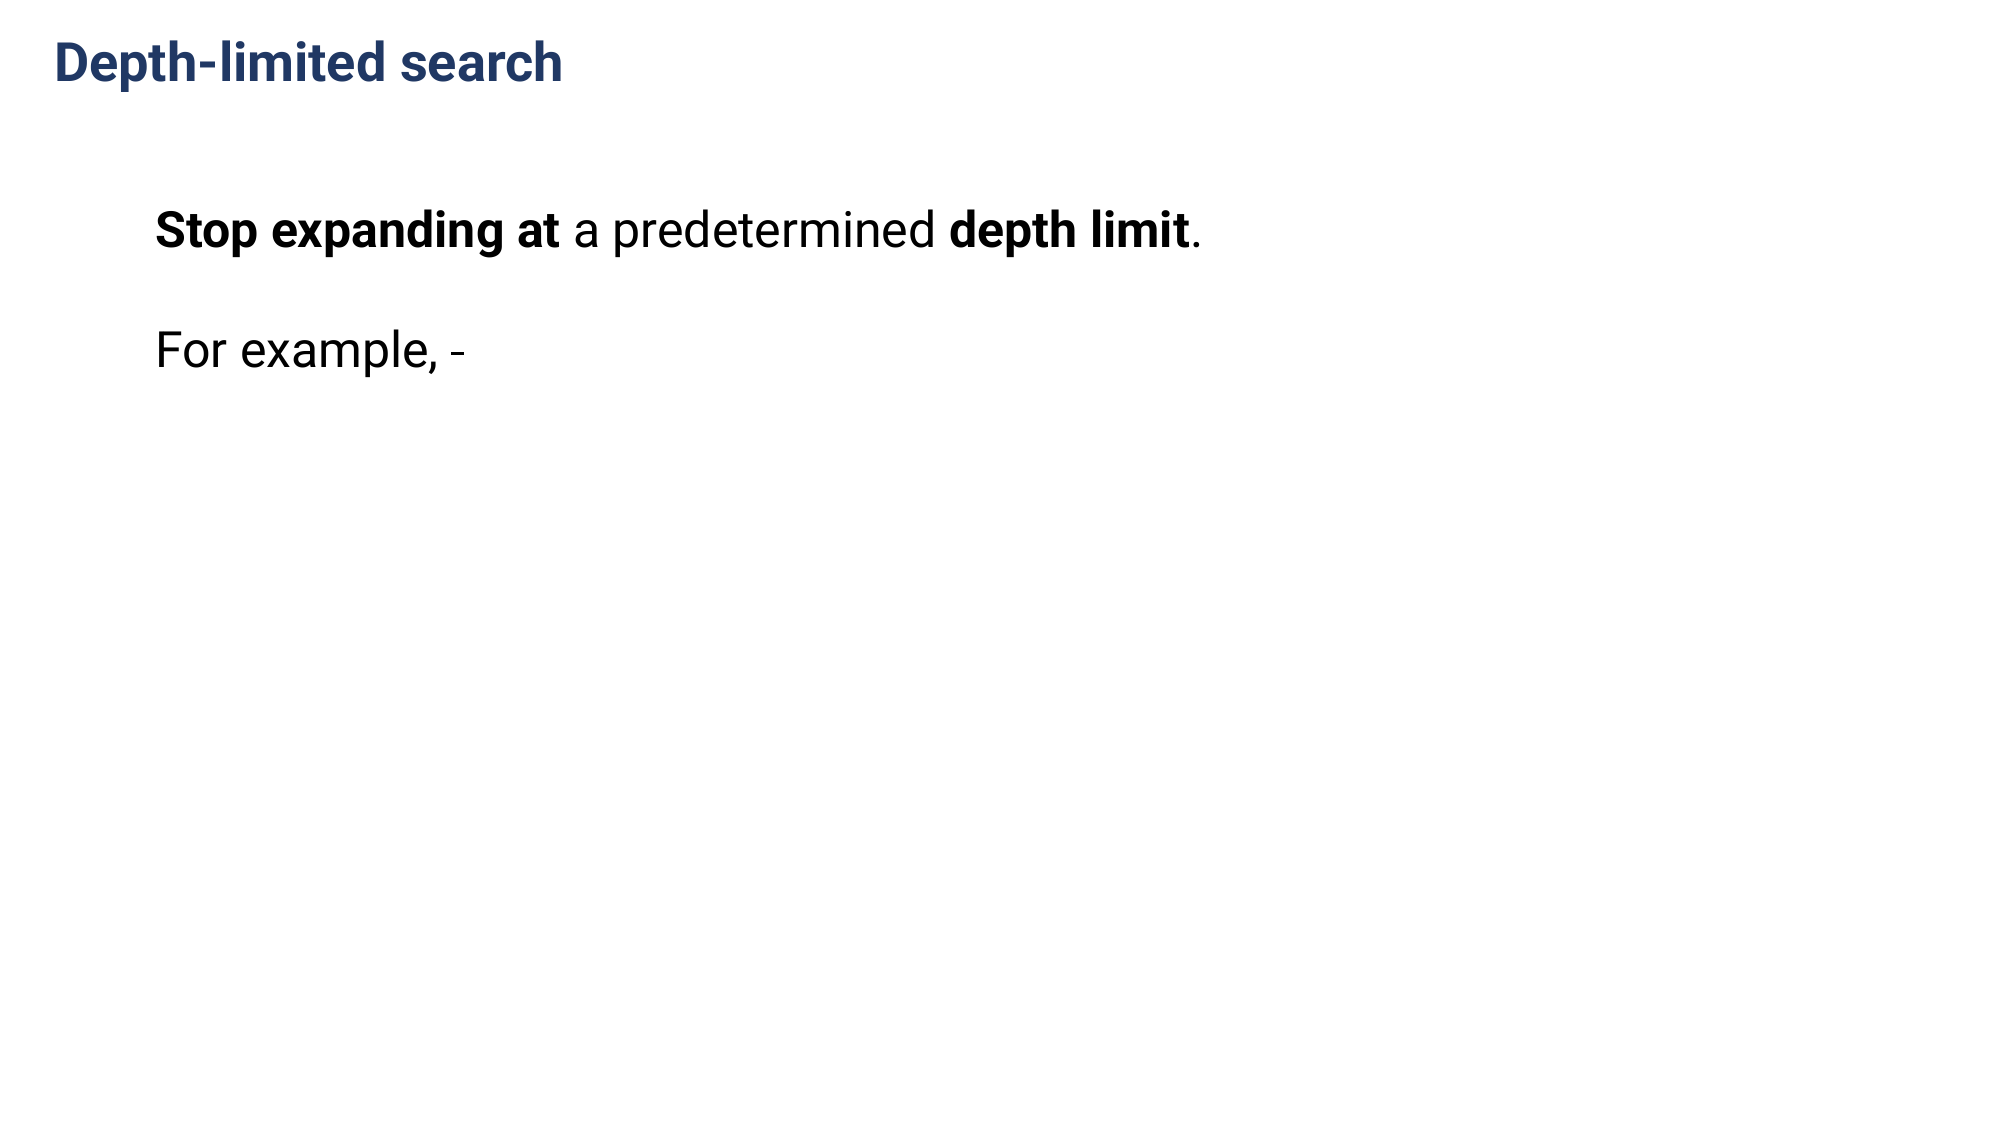

Depth-limited search
Stop expanding at a predetermined depth limit.

For example,